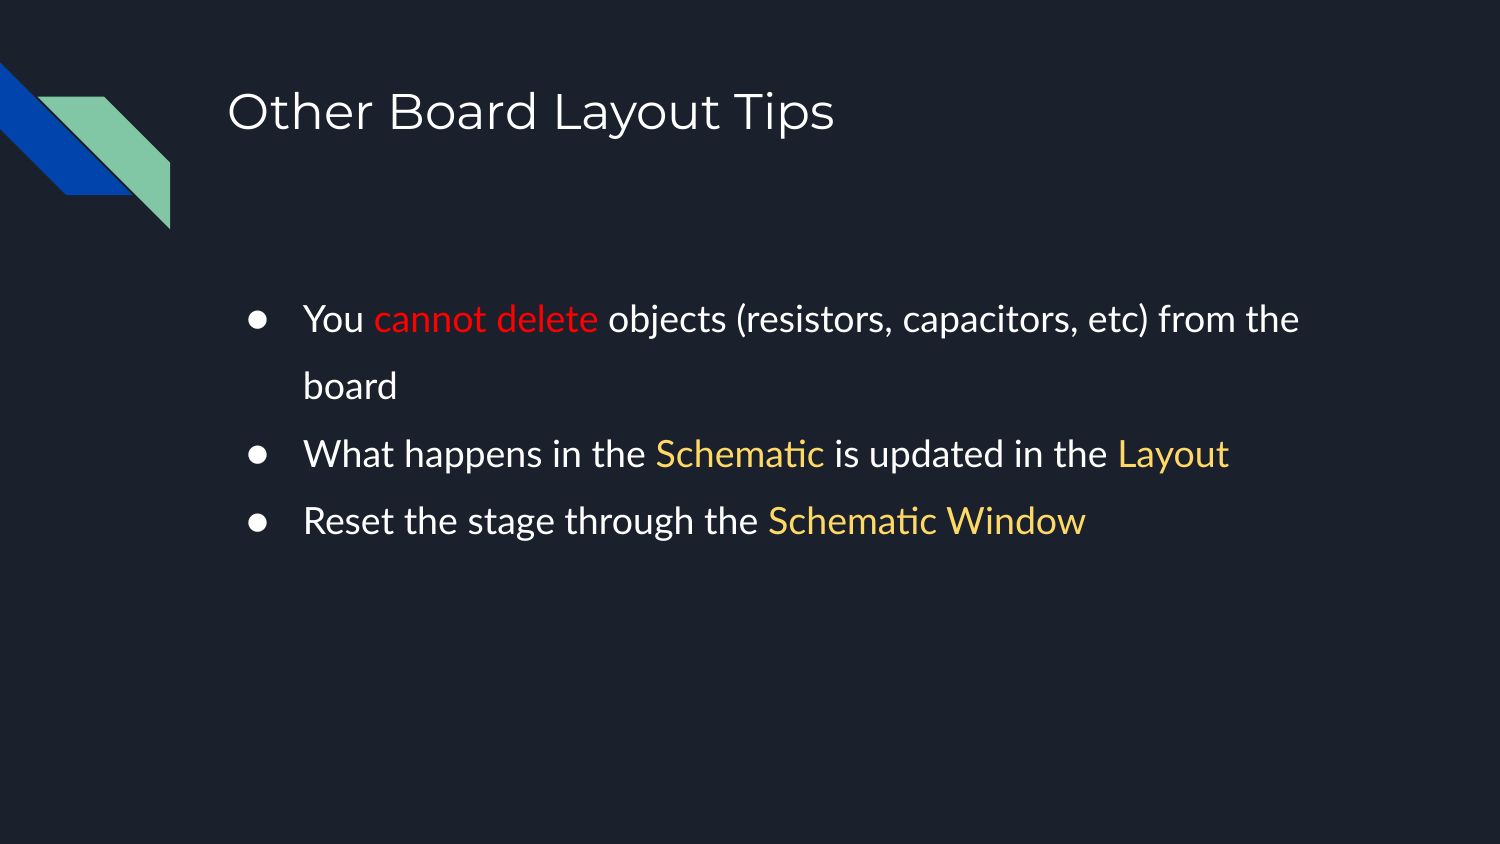

# Other Board Layout Tips
You cannot delete objects (resistors, capacitors, etc) from the board
What happens in the Schematic is updated in the Layout
Reset the stage through the Schematic Window